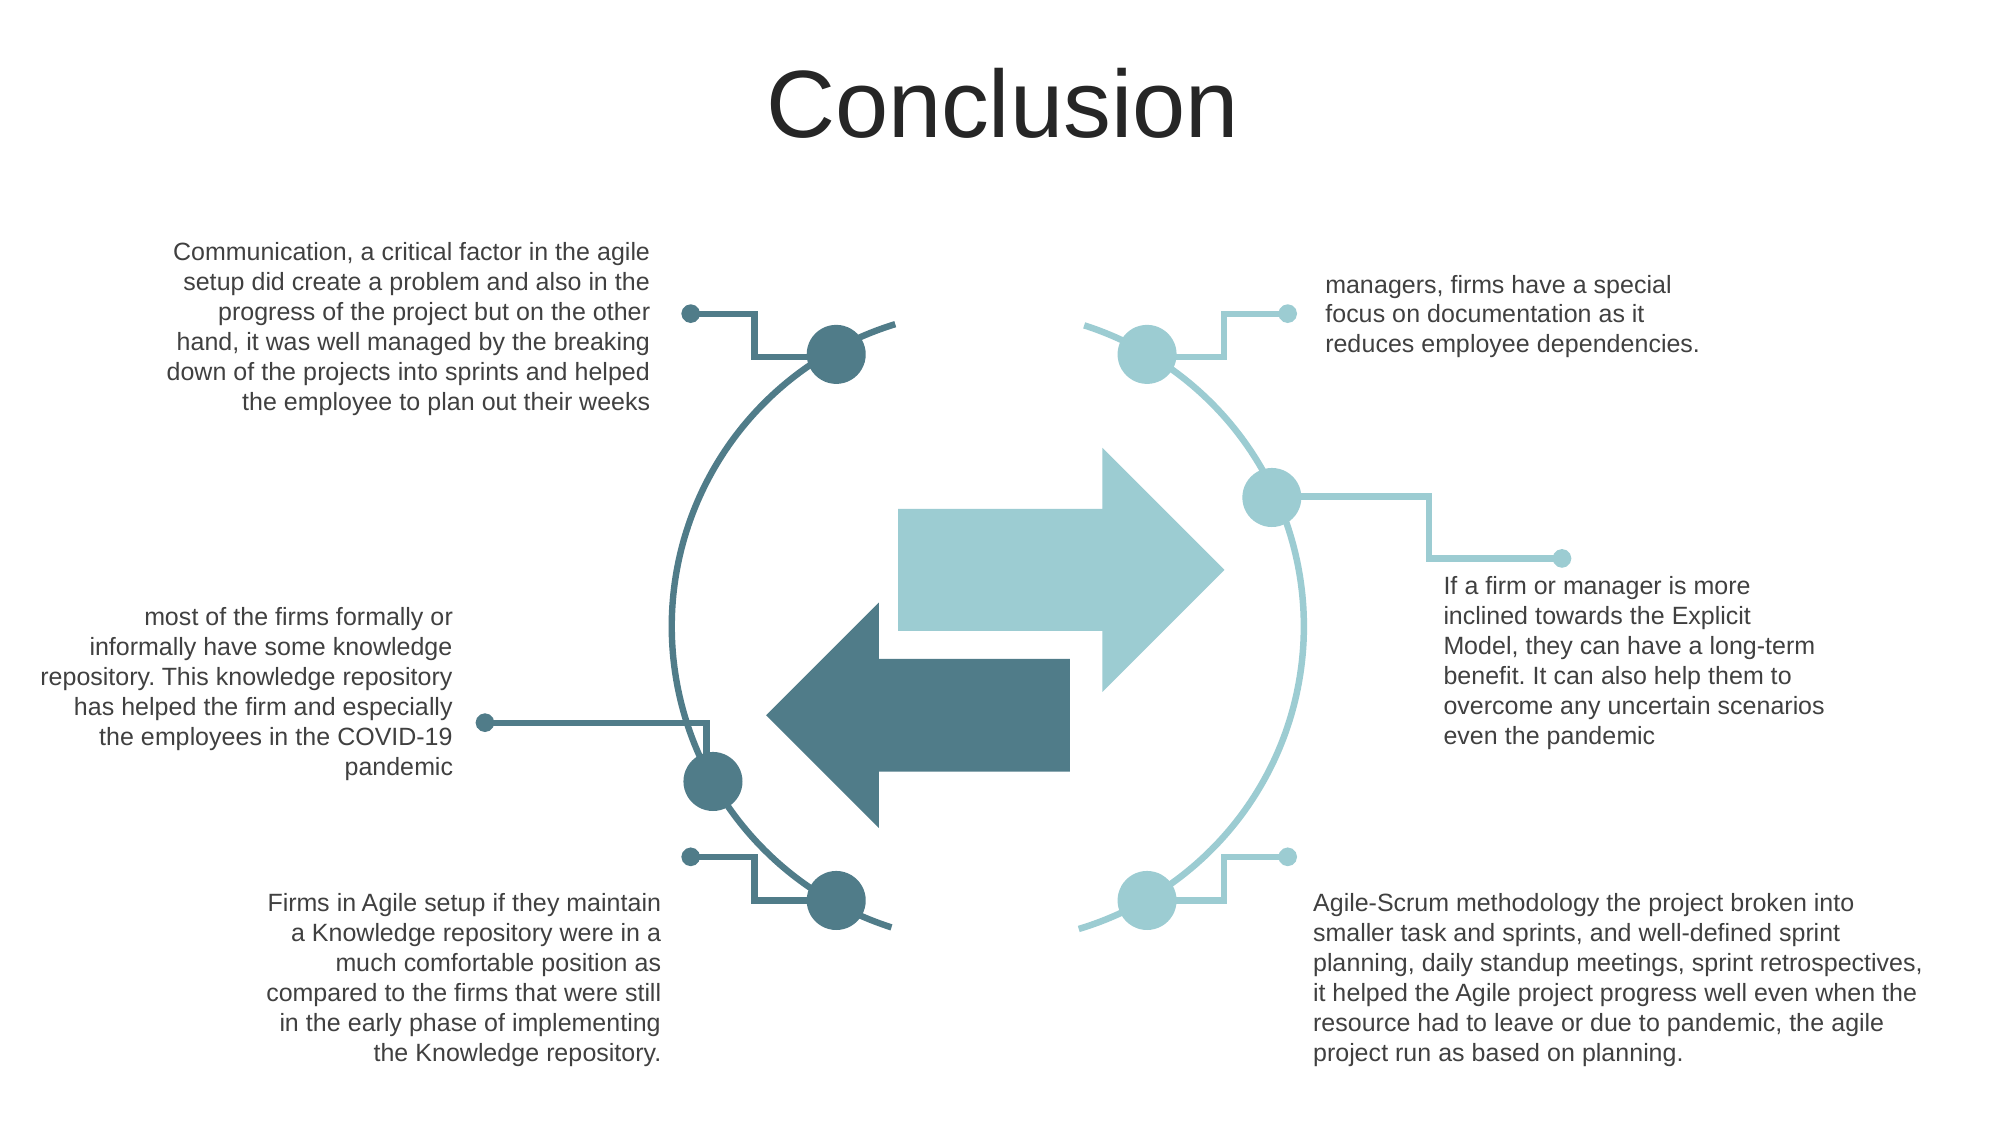

Conclusion
Communication, a critical factor in the agile setup did create a problem and also in the progress of the project but on the other hand, it was well managed by the breaking down of the projects into sprints and helped the employee to plan out their weeks
managers, firms have a special focus on documentation as it reduces employee dependencies.

If a firm or manager is more inclined towards the Explicit Model, they can have a long-term benefit. It can also help them to overcome any uncertain scenarios even the pandemic
most of the firms formally or informally have some knowledge repository. This knowledge repository has helped the firm and especially the employees in the COVID-19 pandemic

Firms in Agile setup if they maintain a Knowledge repository were in a much comfortable position as compared to the firms that were still in the early phase of implementing the Knowledge repository.
Agile-Scrum methodology the project broken into smaller task and sprints, and well-defined sprint planning, daily standup meetings, sprint retrospectives, it helped the Agile project progress well even when the resource had to leave or due to pandemic, the agile project run as based on planning.